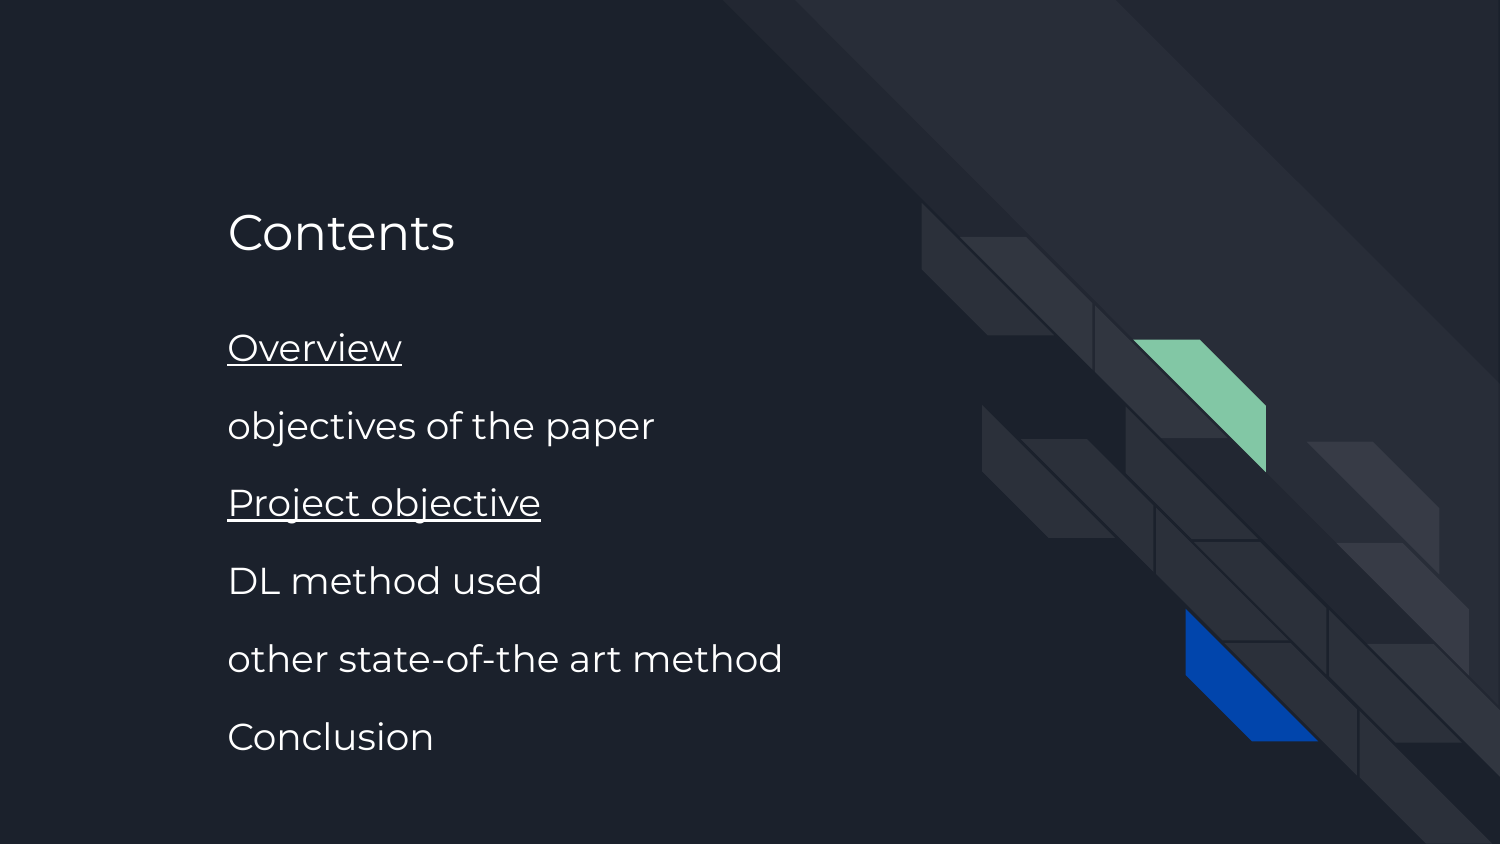

# Contents
Overview

objectives of the paper
Project objective
DL method used
other state-of-the art method
Conclusion